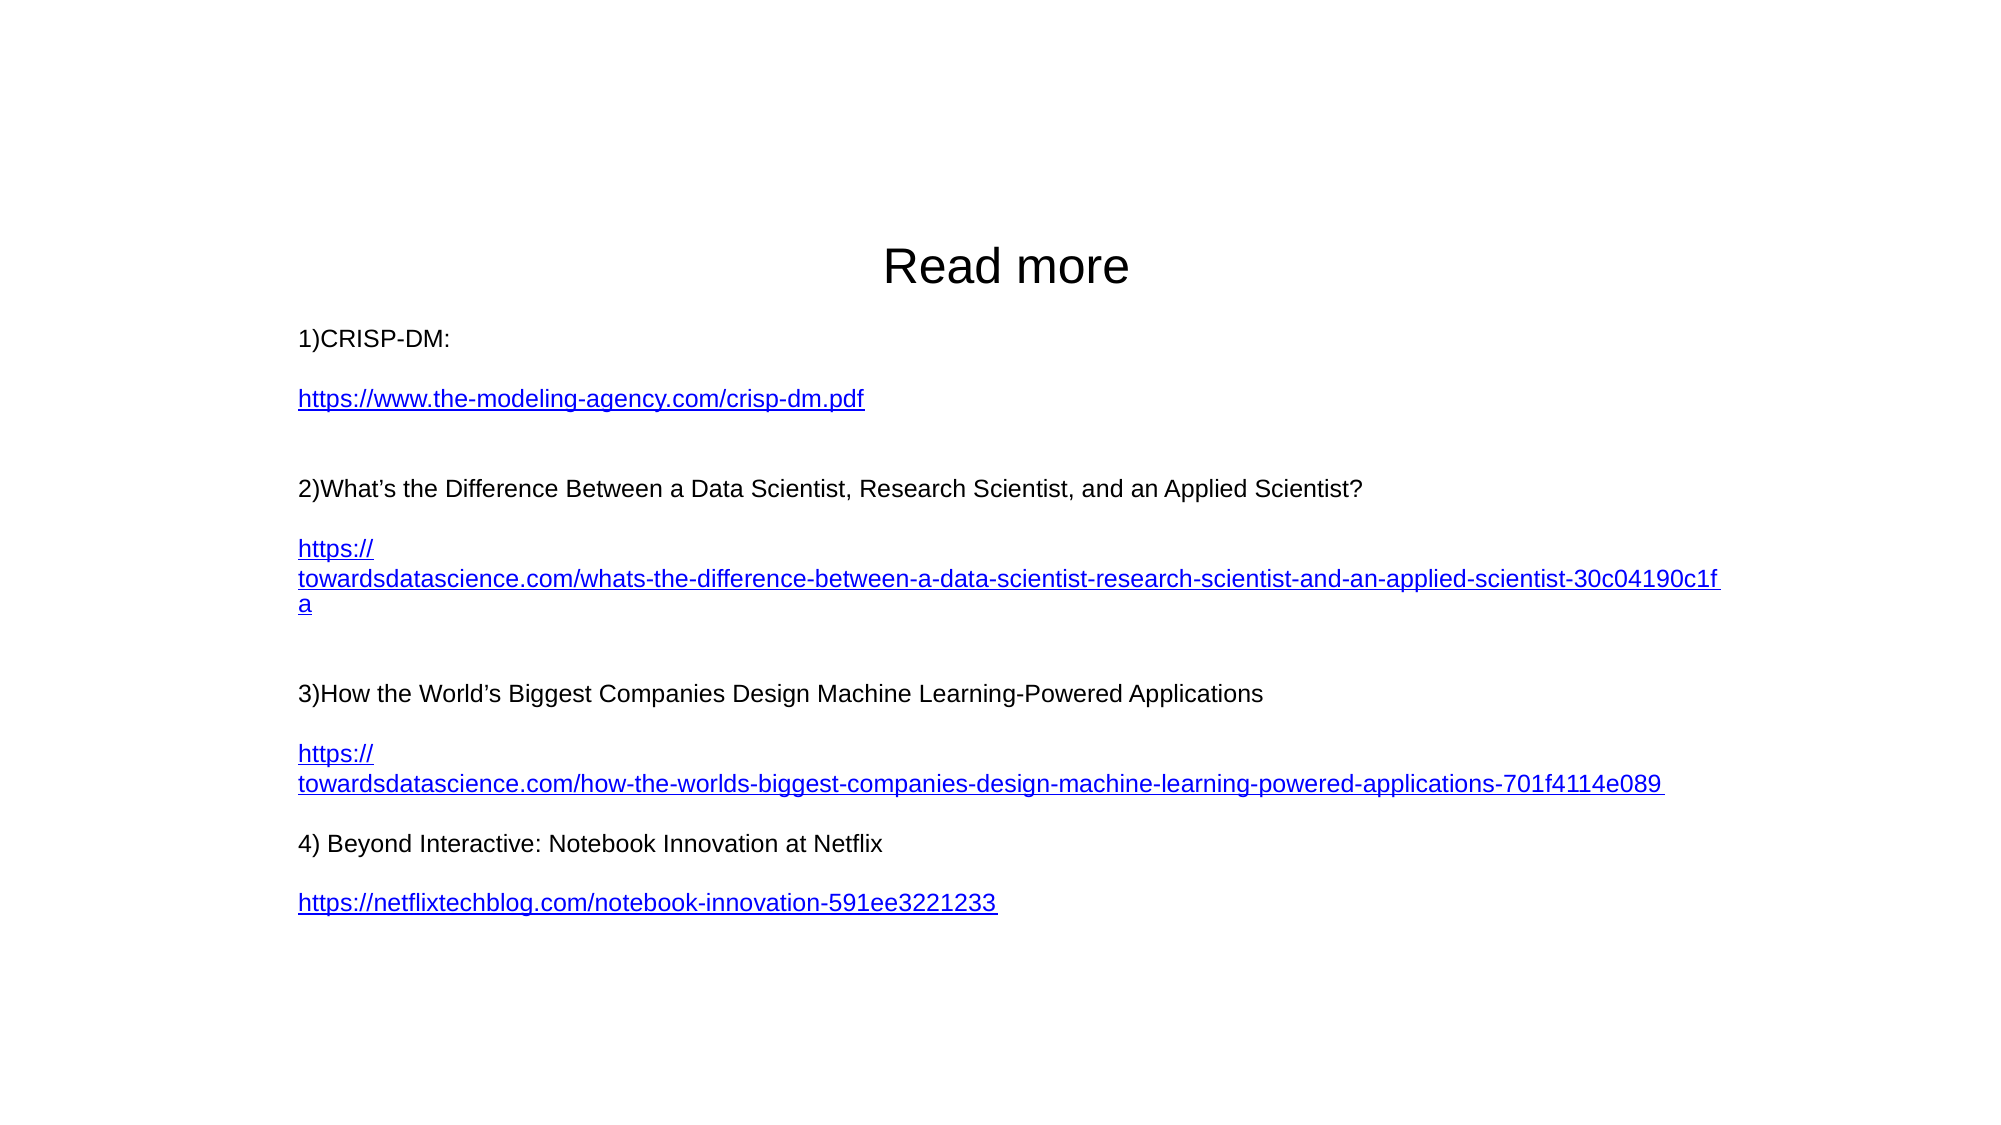

Read more

1)CRISP-DM:

https://www.the-modeling-agency.com/crisp-dm.pdf

2)What’s the Difference Between a Data Scientist, Research Scientist, and an Applied Scientist?

https://towardsdatascience.com/whats-the-difference-between-a-data-scientist-research-scientist-and-an-applied-scientist-30c04190c1fa

3)How the World’s Biggest Companies Design Machine Learning-Powered Applications

https://towardsdatascience.com/how-the-worlds-biggest-companies-design-machine-learning-powered-applications-701f4114e089

4) Beyond Interactive: Notebook Innovation at Netflix

https://netflixtechblog.com/notebook-innovation-591ee3221233